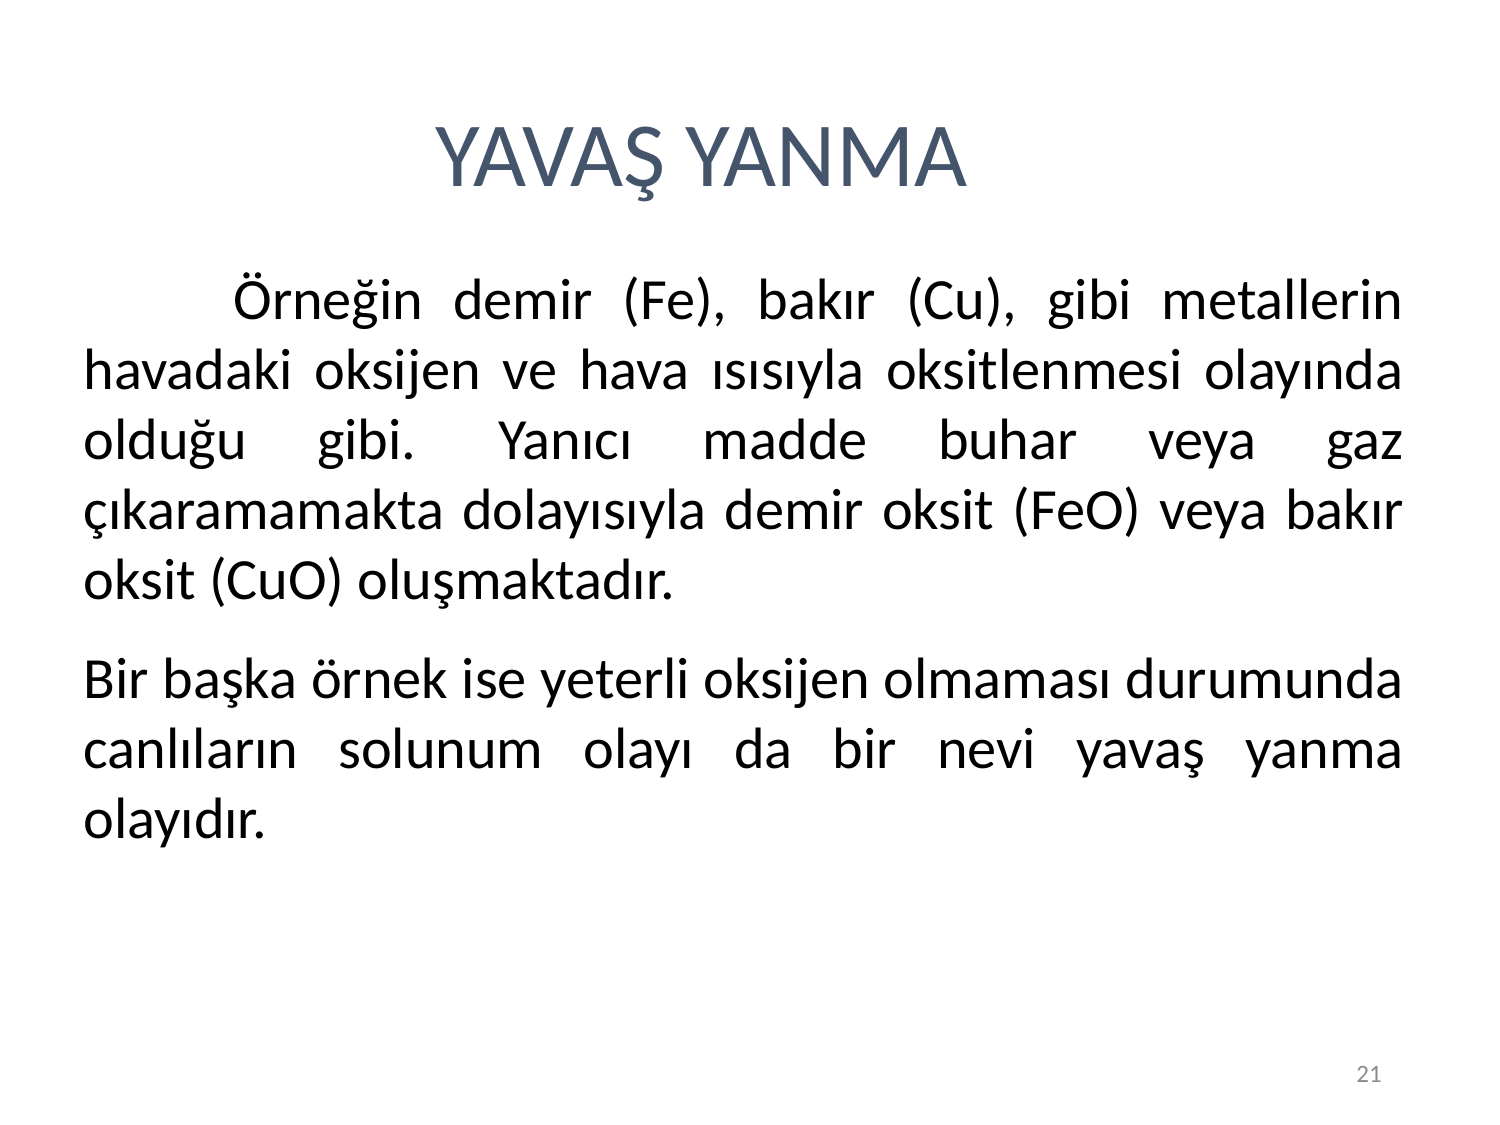

YAVAŞ YANMA
		Örneğin demir (Fe), bakır (Cu), gibi metallerin havadaki oksijen ve hava ısısıyla oksitlenmesi olayında olduğu gibi. 	Yanıcı madde buhar veya gaz çıkaramamakta dolayısıyla demir oksit (FeO) veya bakır oksit (CuO) oluşmaktadır.
	Bir başka örnek ise yeterli oksijen olmaması durumunda canlıların solunum olayı da bir nevi yavaş yanma olayıdır.

21